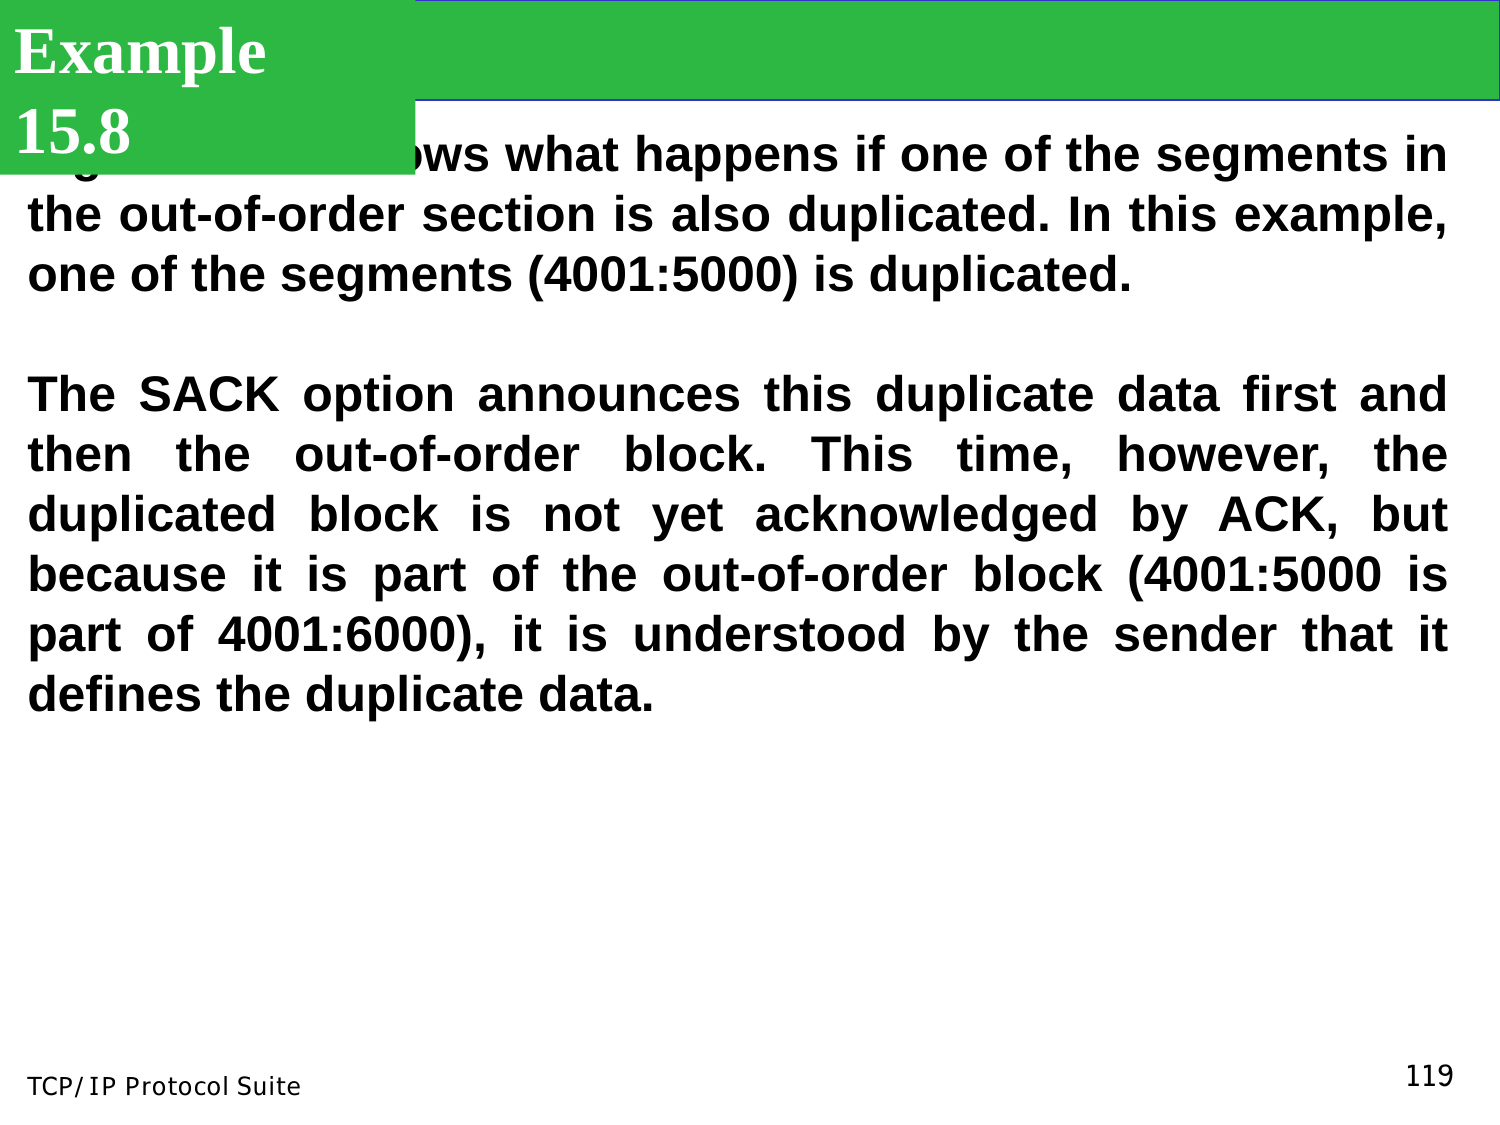

Example 15.8
Figure 15.51 shows what happens if one of the segments in the out-of-order section is also duplicated. In this example, one of the segments (4001:5000) is duplicated.

The SACK option announces this duplicate data first and then the out-of-order block. This time, however, the duplicated block is not yet acknowledged by ACK, but because it is part of the out-of-order block (4001:5000 is part of 4001:6000), it is understood by the sender that it defines the duplicate data.
119
TCP/IP Protocol Suite